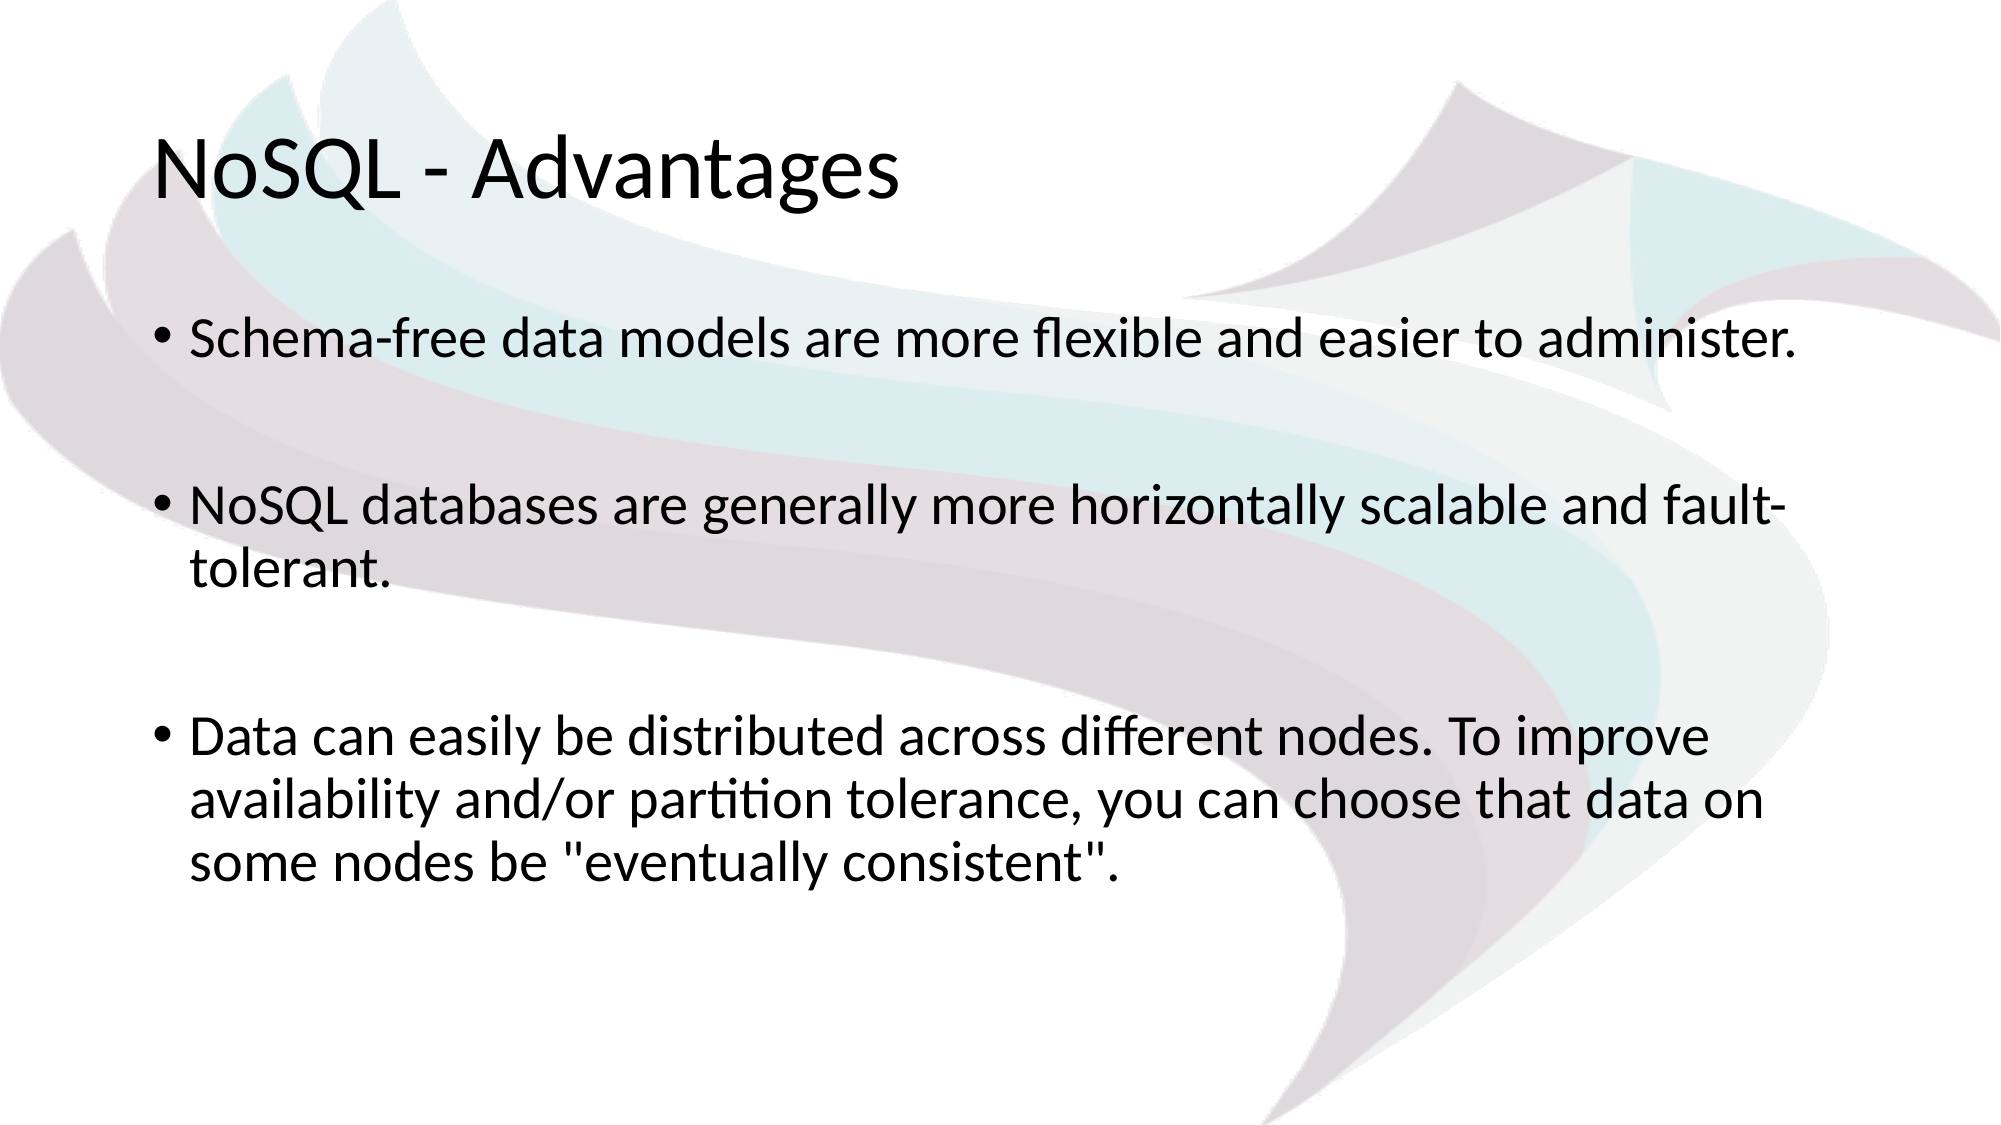

# NoSQL - Advantages
Schema-free data models are more flexible and easier to administer.

NoSQL databases are generally more horizontally scalable and fault-tolerant.

Data can easily be distributed across different nodes. To improve availability and/or partition tolerance, you can choose that data on some nodes be "eventually consistent".